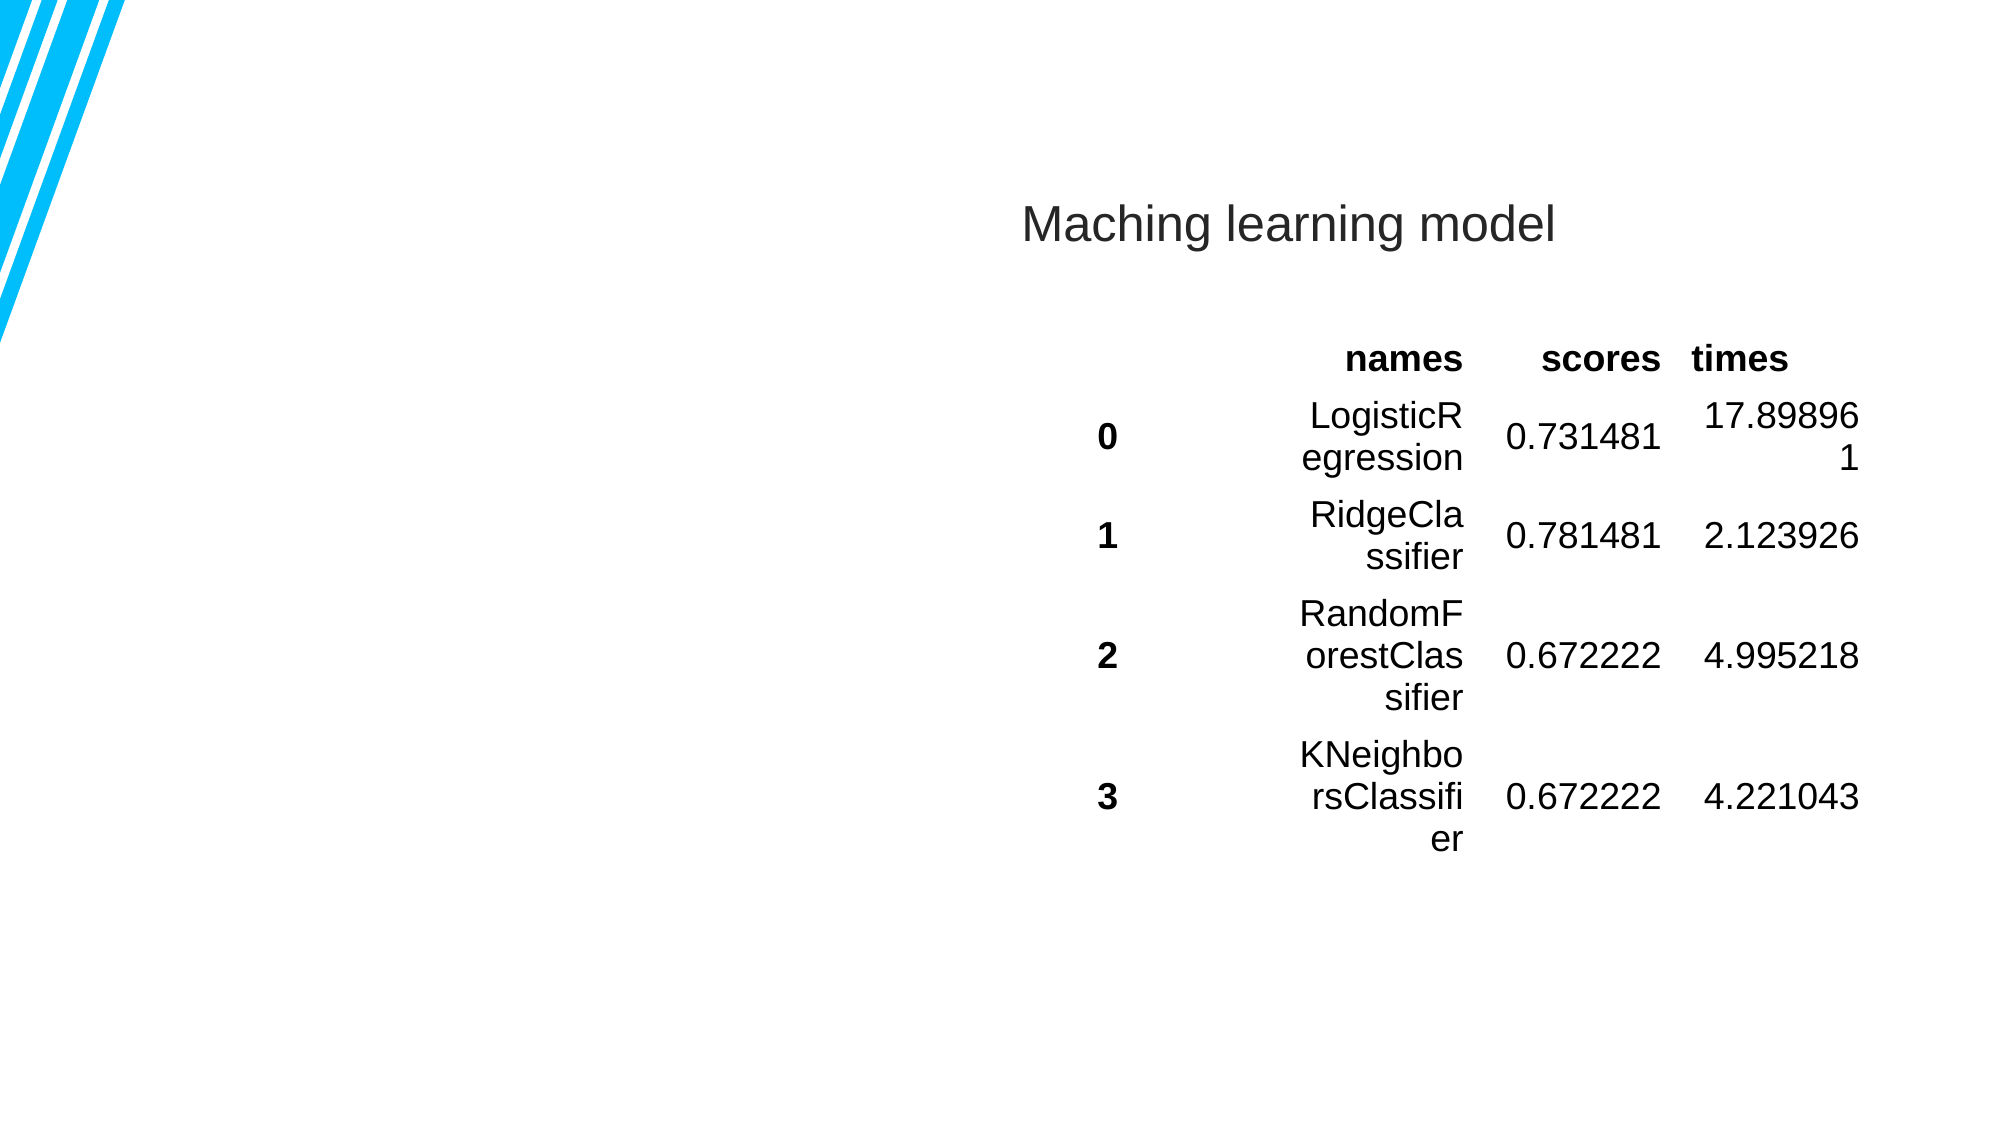

Maching learning model
|  | names | scores | times |
| --- | --- | --- | --- |
| 0 | LogisticRegression | 0.731481 | 17.898961 |
| 1 | RidgeClassifier | 0.781481 | 2.123926 |
| 2 | RandomForestClassifier | 0.672222 | 4.995218 |
| 3 | KNeighborsClassifier | 0.672222 | 4.221043 |